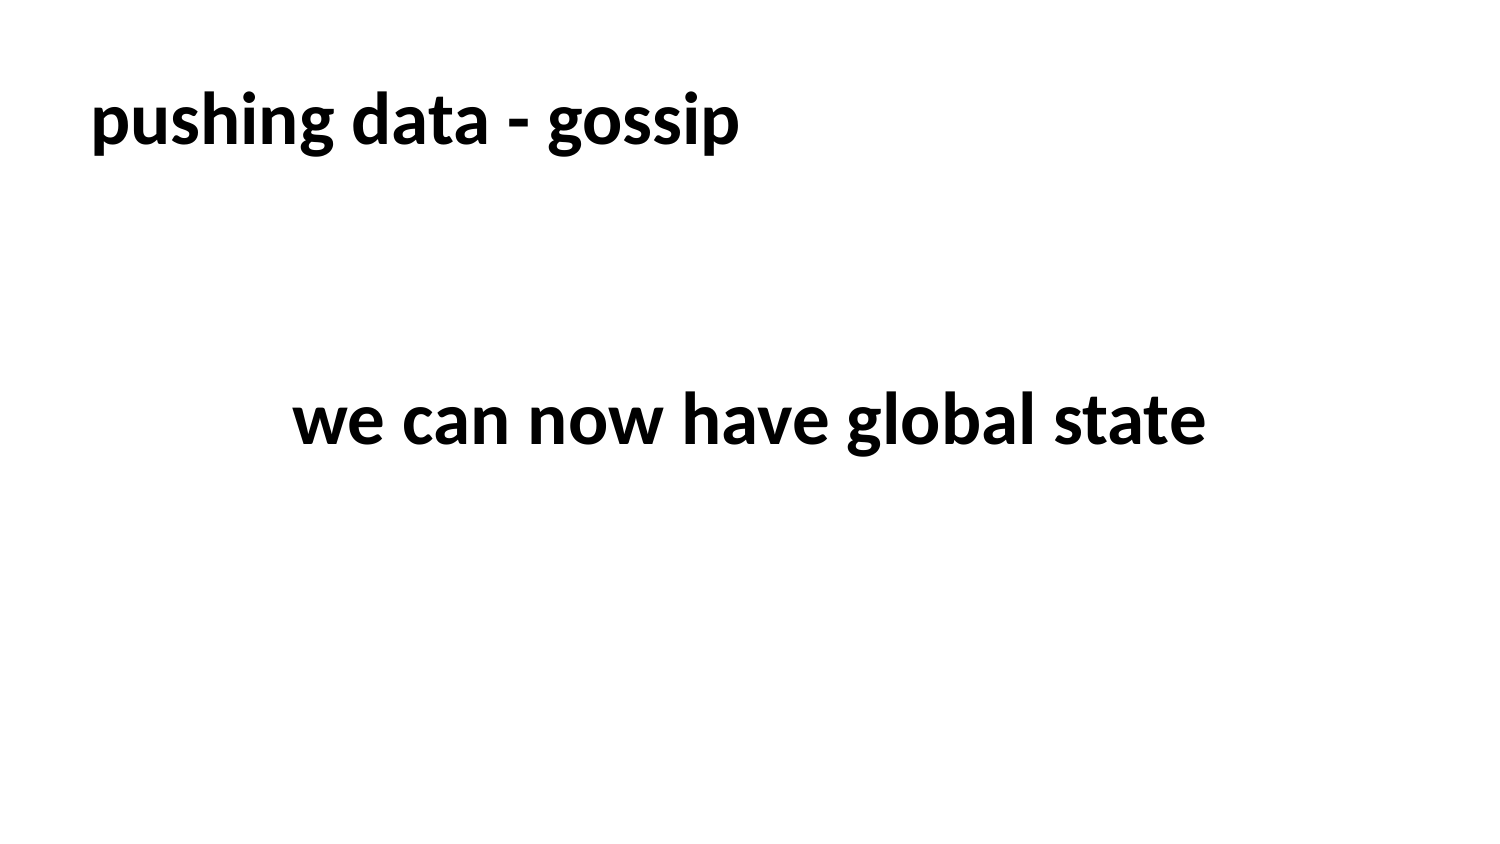

# pushing data - gossip
we can now have global state